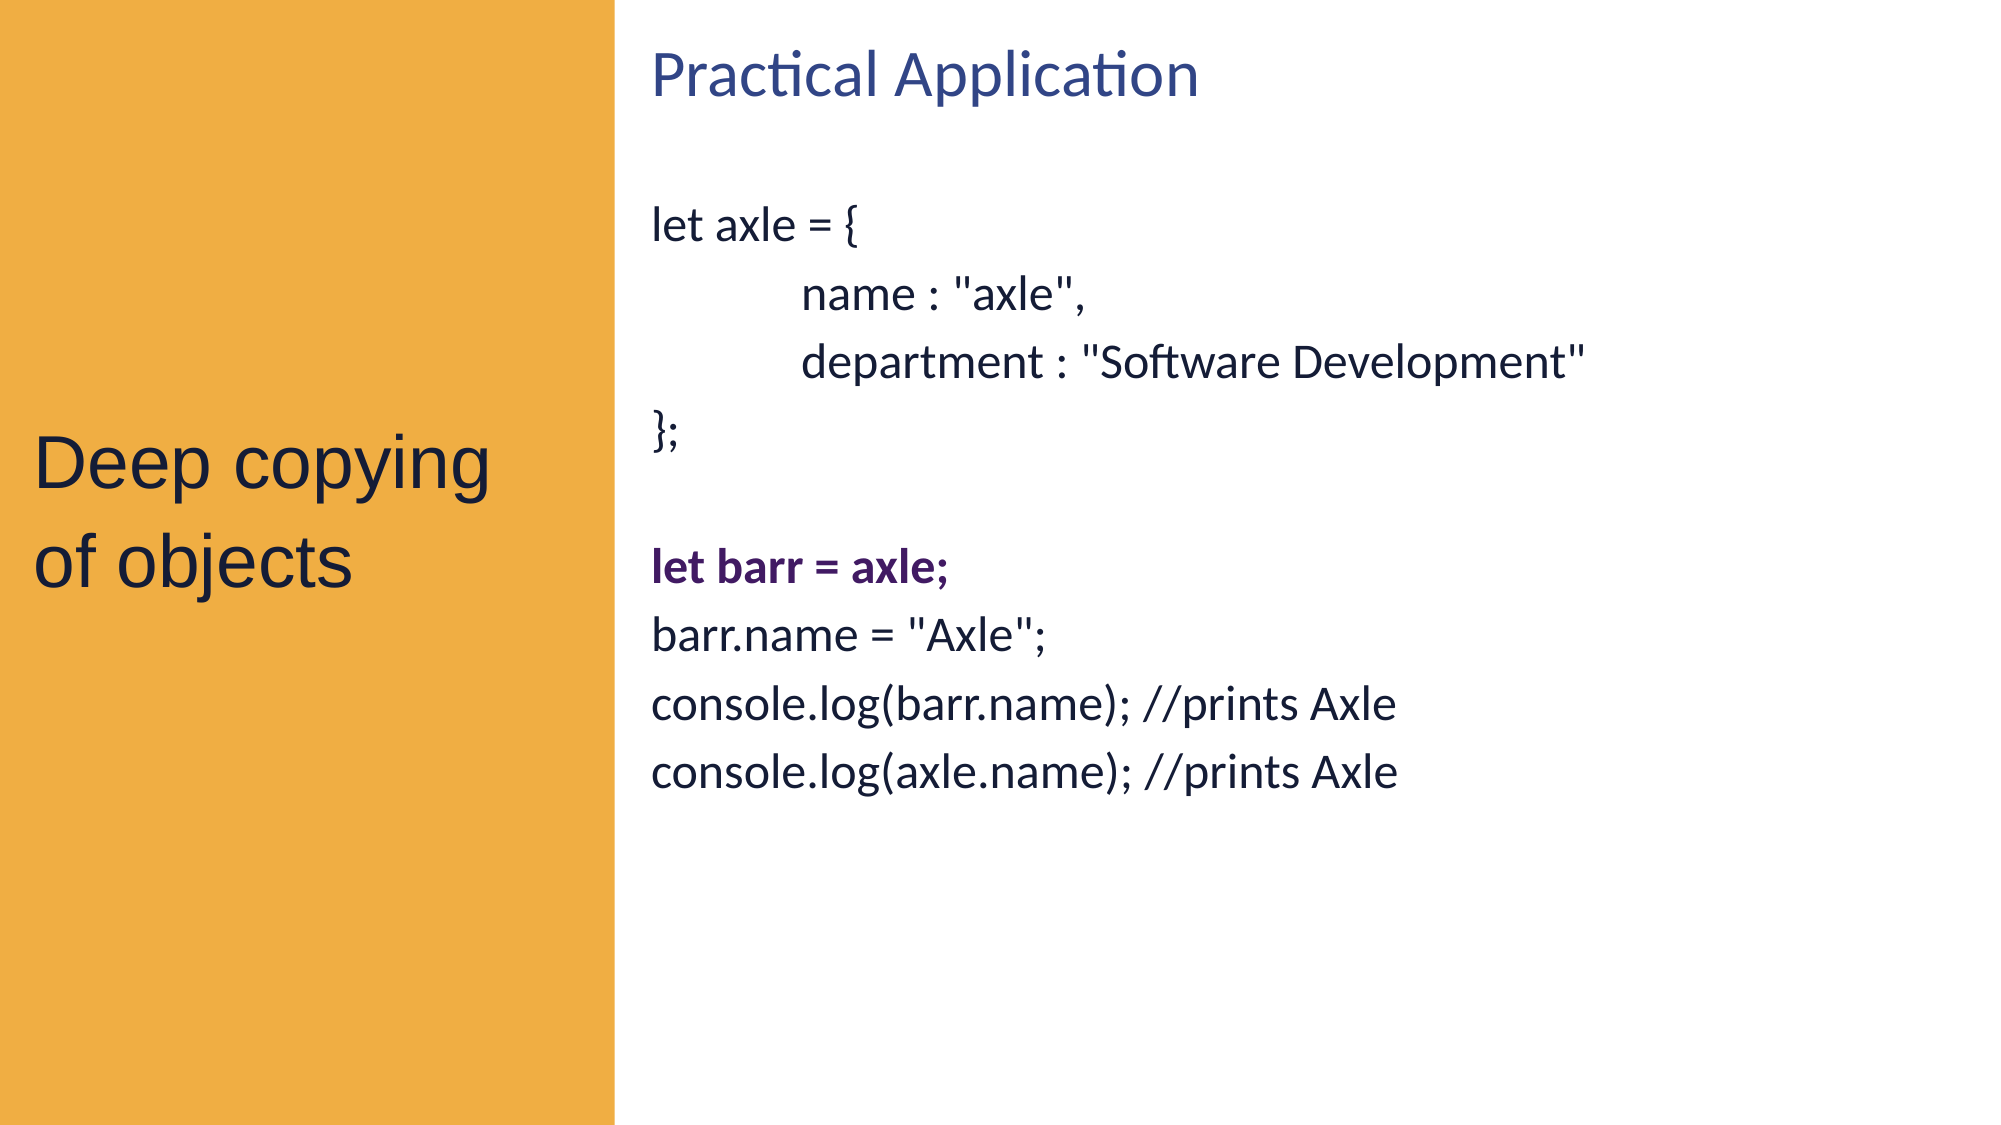

Practical Application
let axle = {
	name : "axle",
	department : "Software Development"
};

let barr = axle;
barr.name = "Axle";
console.log(barr.name); //prints Axle
console.log(axle.name); //prints Axle
Deep copying of objects